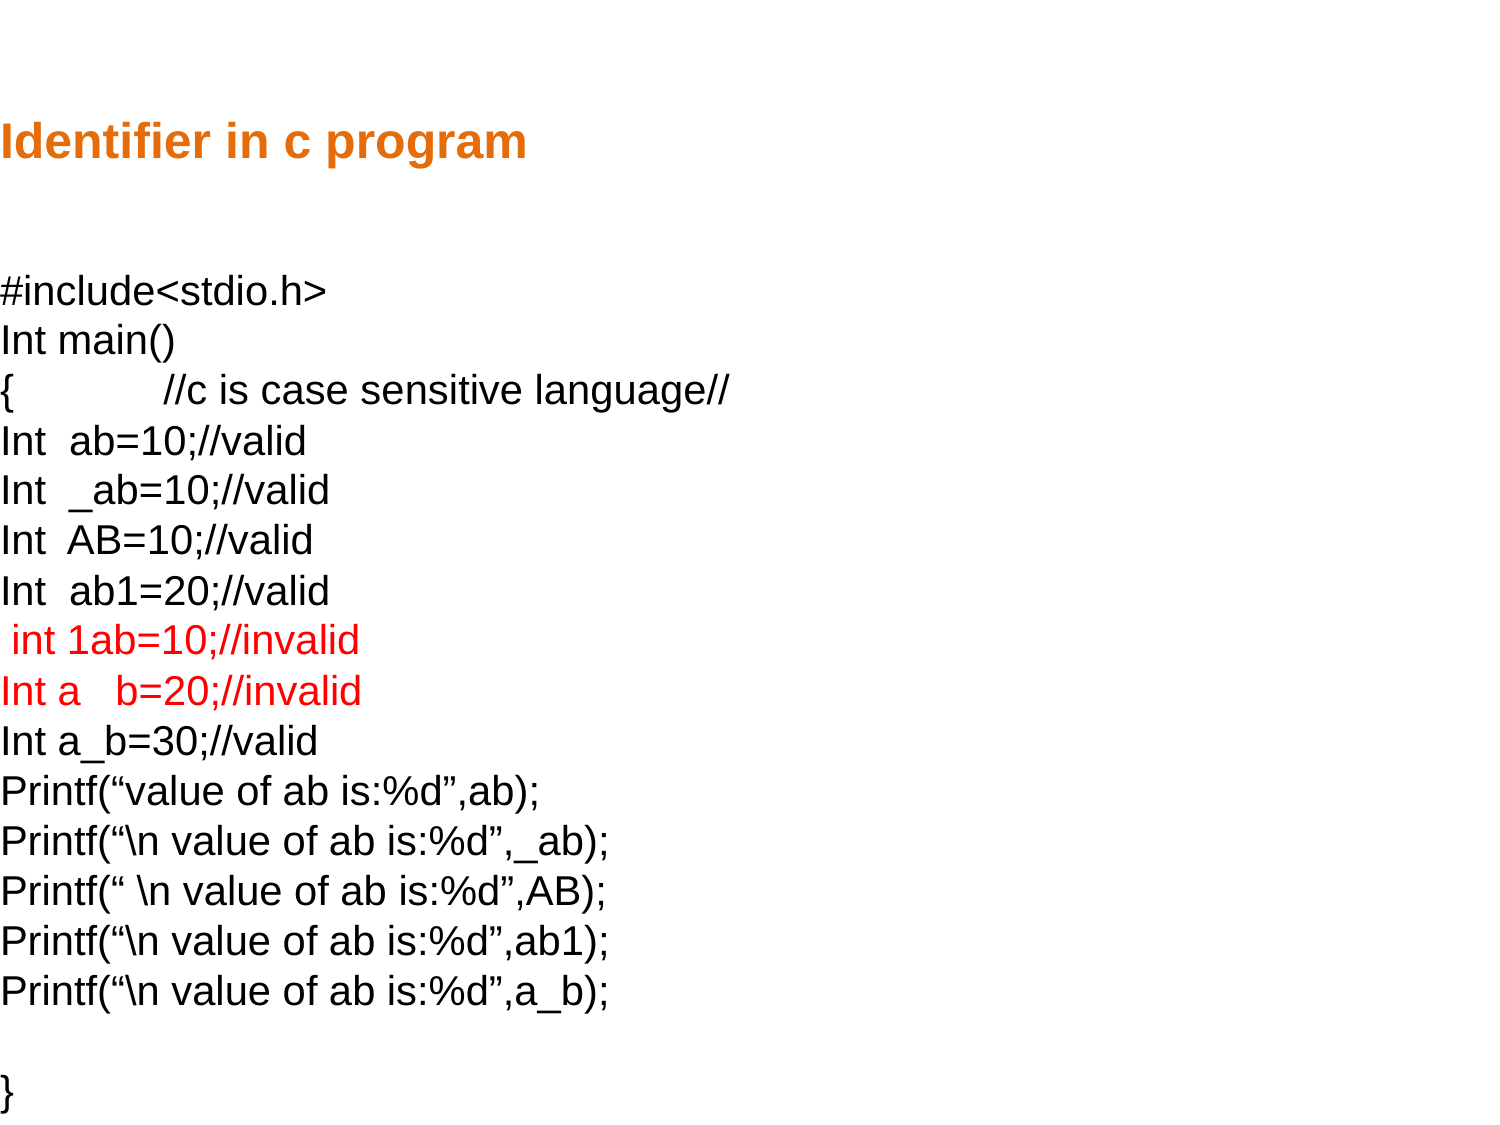

Identifier in c program
#include<stdio.h>
Int main()
{             //c is case sensitive language//
Int  ab=10;//valid
Int  _ab=10;//valid
Int  AB=10;//valid
Int  ab1=20;//valid
 int 1ab=10;//invalid
Int a   b=20;//invalid
Int a_b=30;//valid
Printf(“value of ab is:%d”,ab);
Printf(“\n value of ab is:%d”,_ab);
Printf(“ \n value of ab is:%d”,AB);
Printf(“\n value of ab is:%d”,ab1);
Printf(“\n value of ab is:%d”,a_b);

}